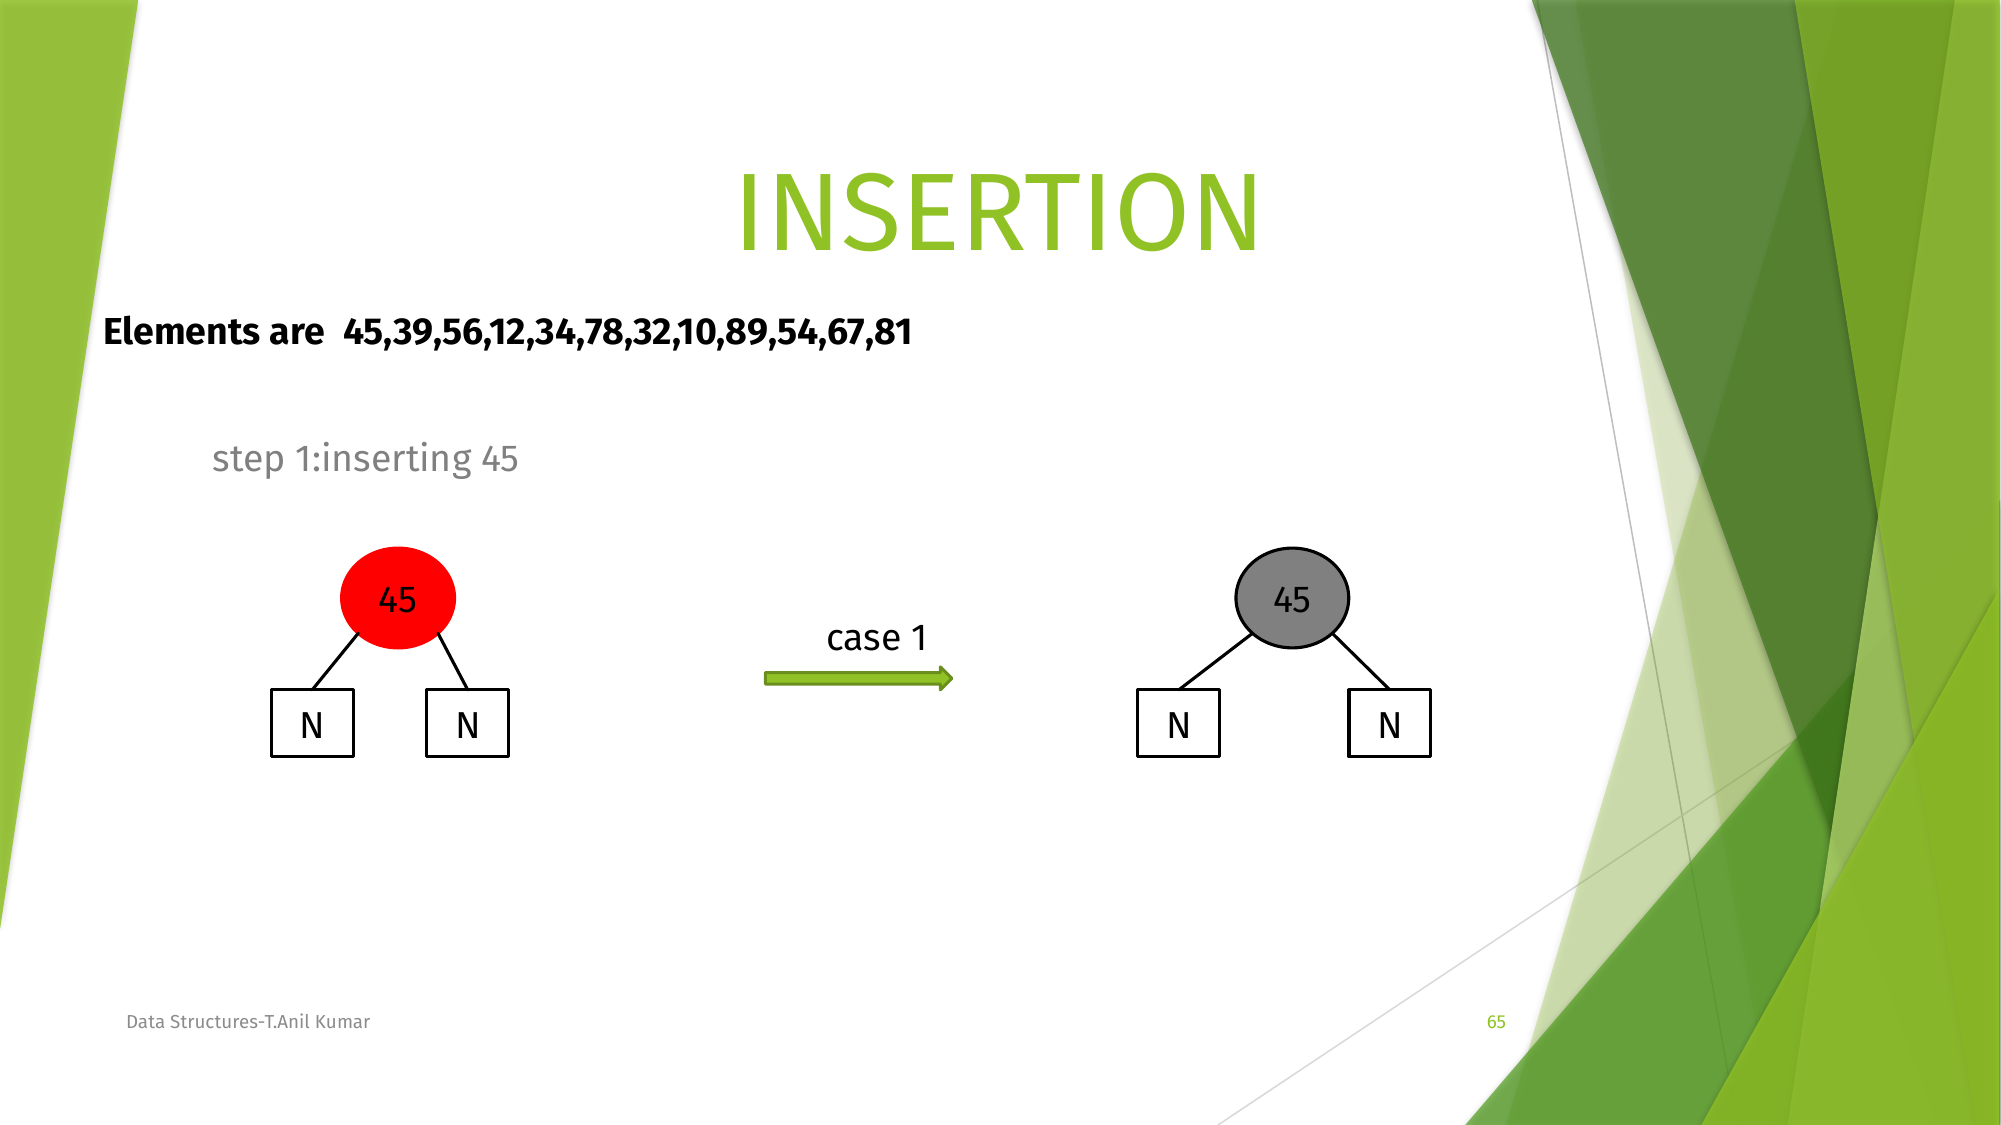

# INSERTION
Elements are  45,39,56,12,34,78,32,10,89,54,67,81
step 1:inserting 45
45
45
            case 1

N
N
N
N
Data Structures-T.Anil Kumar
65